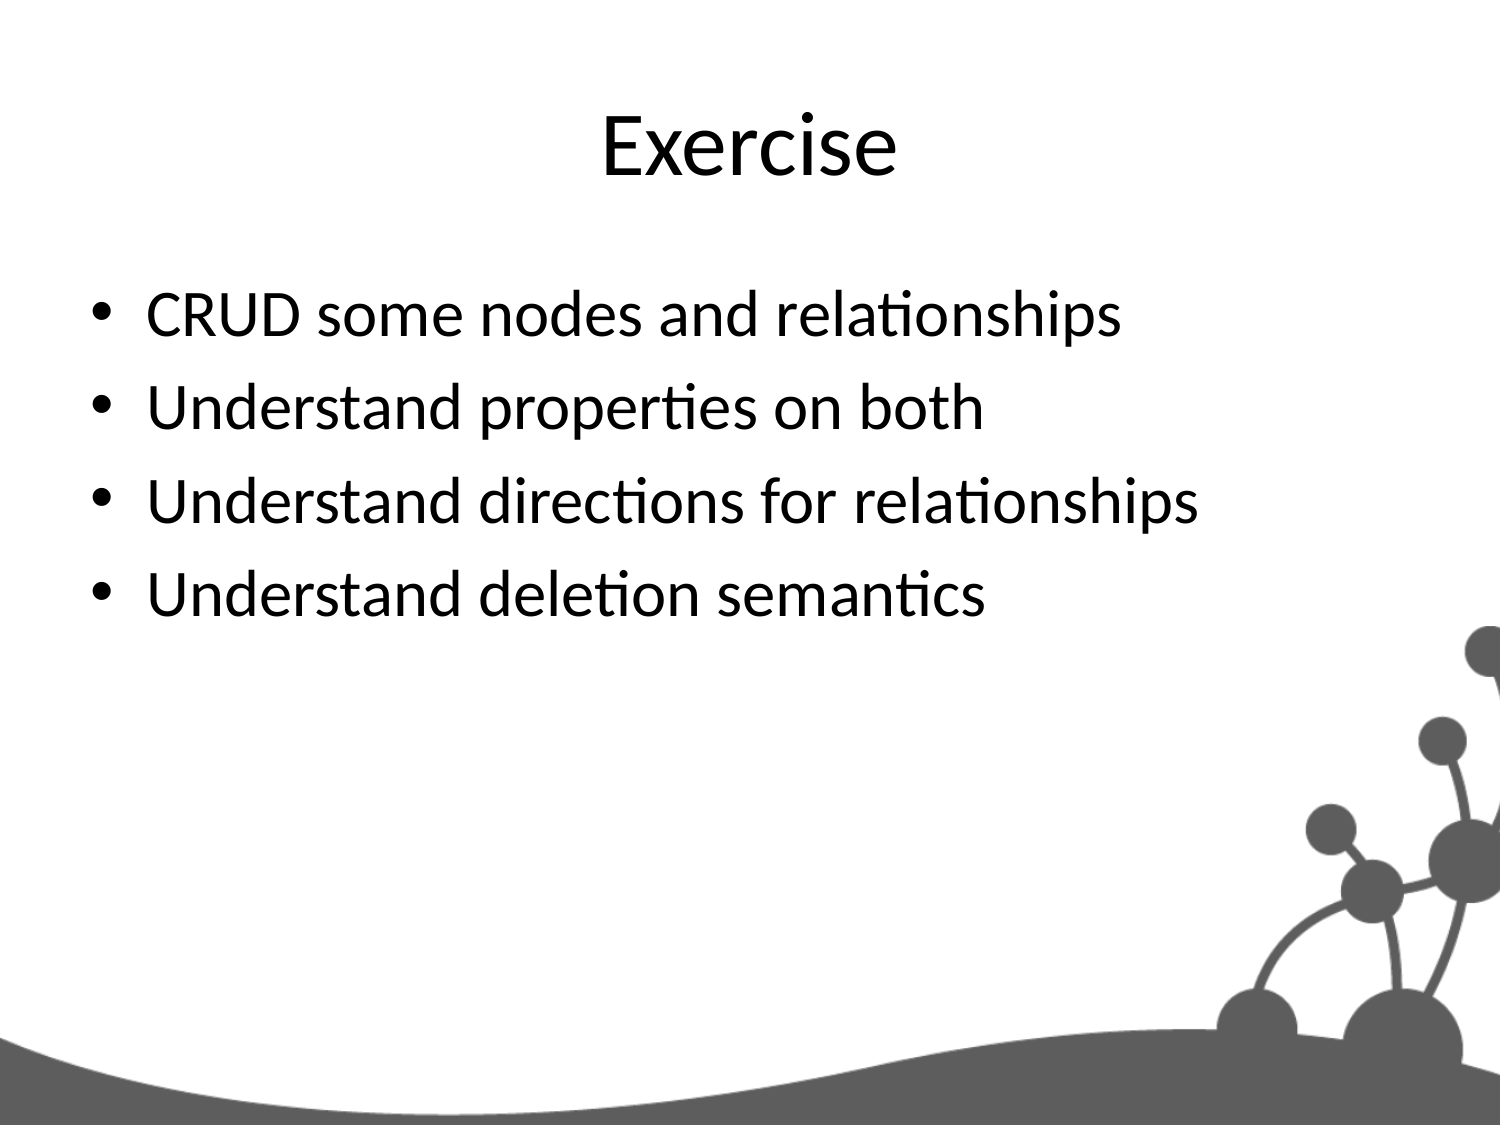

# Exercise
CRUD some nodes and relationships
Understand properties on both
Understand directions for relationships
Understand deletion semantics